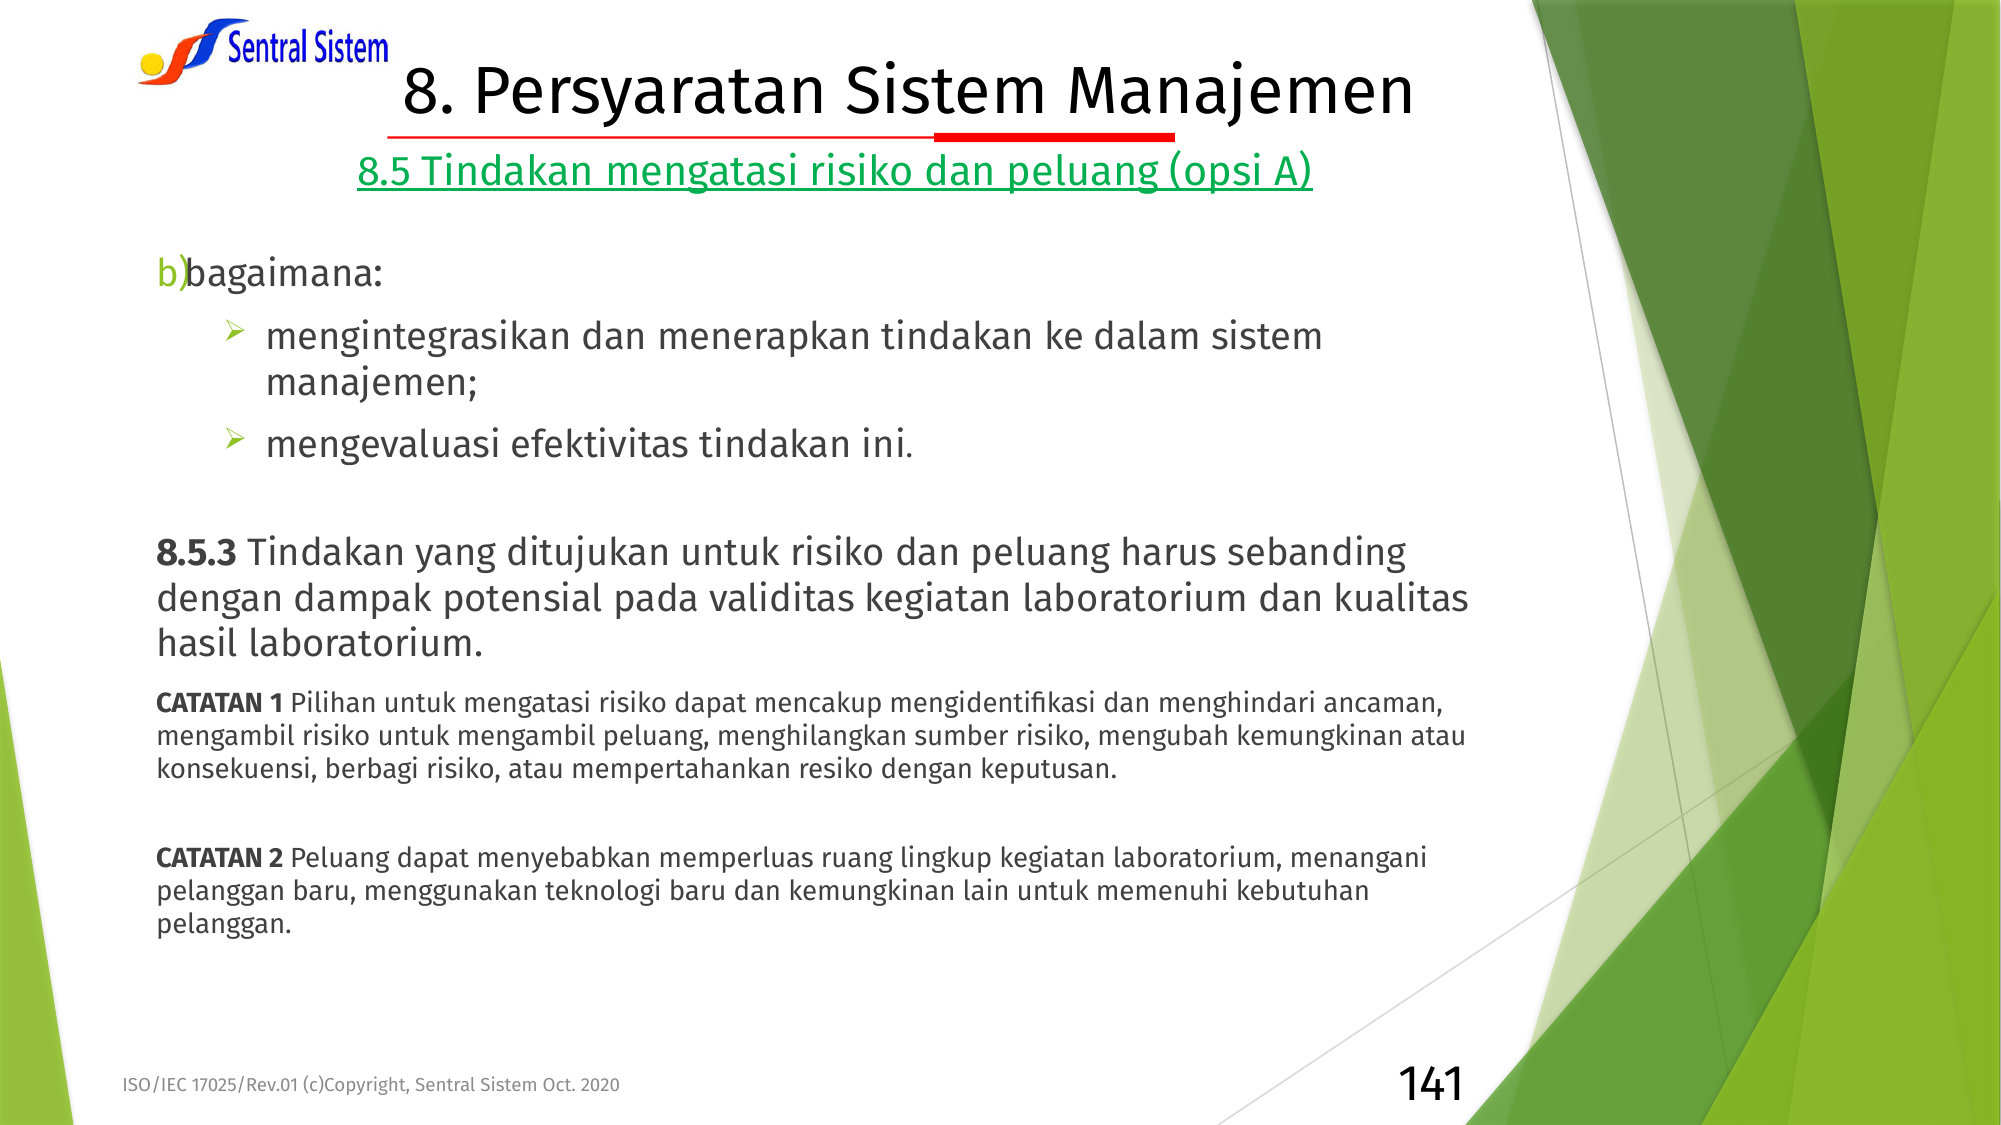

# 8. Persyaratan Sistem Manajemen
8.5 Tindakan mengatasi risiko dan peluang (opsi A)

bagaimana:
mengintegrasikan dan menerapkan tindakan ke dalam sistem manajemen;
mengevaluasi efektivitas tindakan ini.

8.5.3 Tindakan yang ditujukan untuk risiko dan peluang harus sebanding dengan dampak potensial pada validitas kegiatan laboratorium dan kualitas hasil laboratorium.
CATATAN 1 Pilihan untuk mengatasi risiko dapat mencakup mengidentifikasi dan menghindari ancaman, mengambil risiko untuk mengambil peluang, menghilangkan sumber risiko, mengubah kemungkinan atau konsekuensi, berbagi risiko, atau mempertahankan resiko dengan keputusan.

CATATAN 2 Peluang dapat menyebabkan memperluas ruang lingkup kegiatan laboratorium, menangani pelanggan baru, menggunakan teknologi baru dan kemungkinan lain untuk memenuhi kebutuhan pelanggan.

141
ISO/IEC 17025/Rev.01 (c)Copyright, Sentral Sistem Oct. 2020